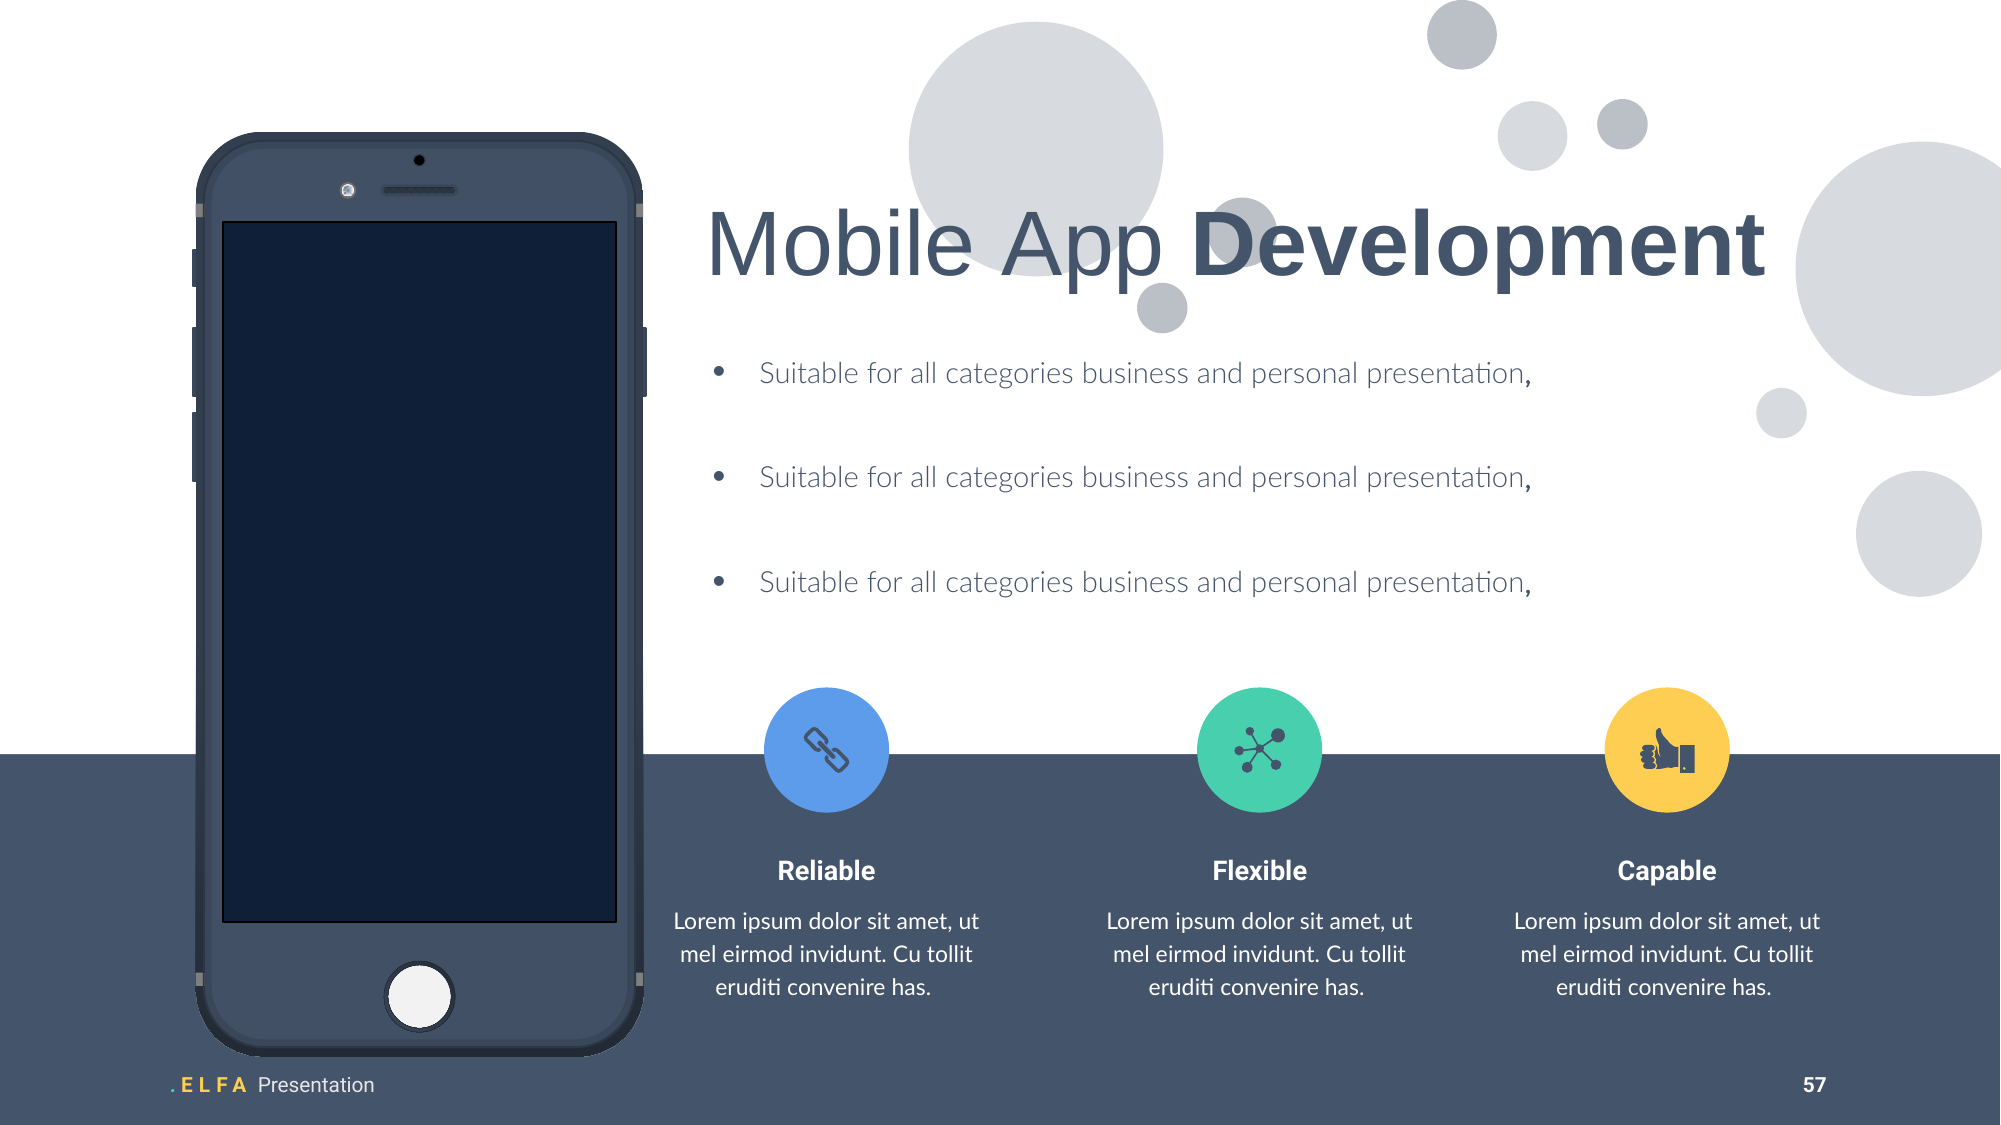

Mobile App Development

Suitable for all categories business and personal presentation,

Suitable for all categories business and personal presentation,

Suitable for all categories business and personal presentation,

Reliable
Flexible
Capable
Lorem ipsum dolor sit amet, ut mel eirmod invidunt. Cu tollit eruditi convenire has.
Lorem ipsum dolor sit amet, ut mel eirmod invidunt. Cu tollit eruditi convenire has.
Lorem ipsum dolor sit amet, ut mel eirmod invidunt. Cu tollit eruditi convenire has.